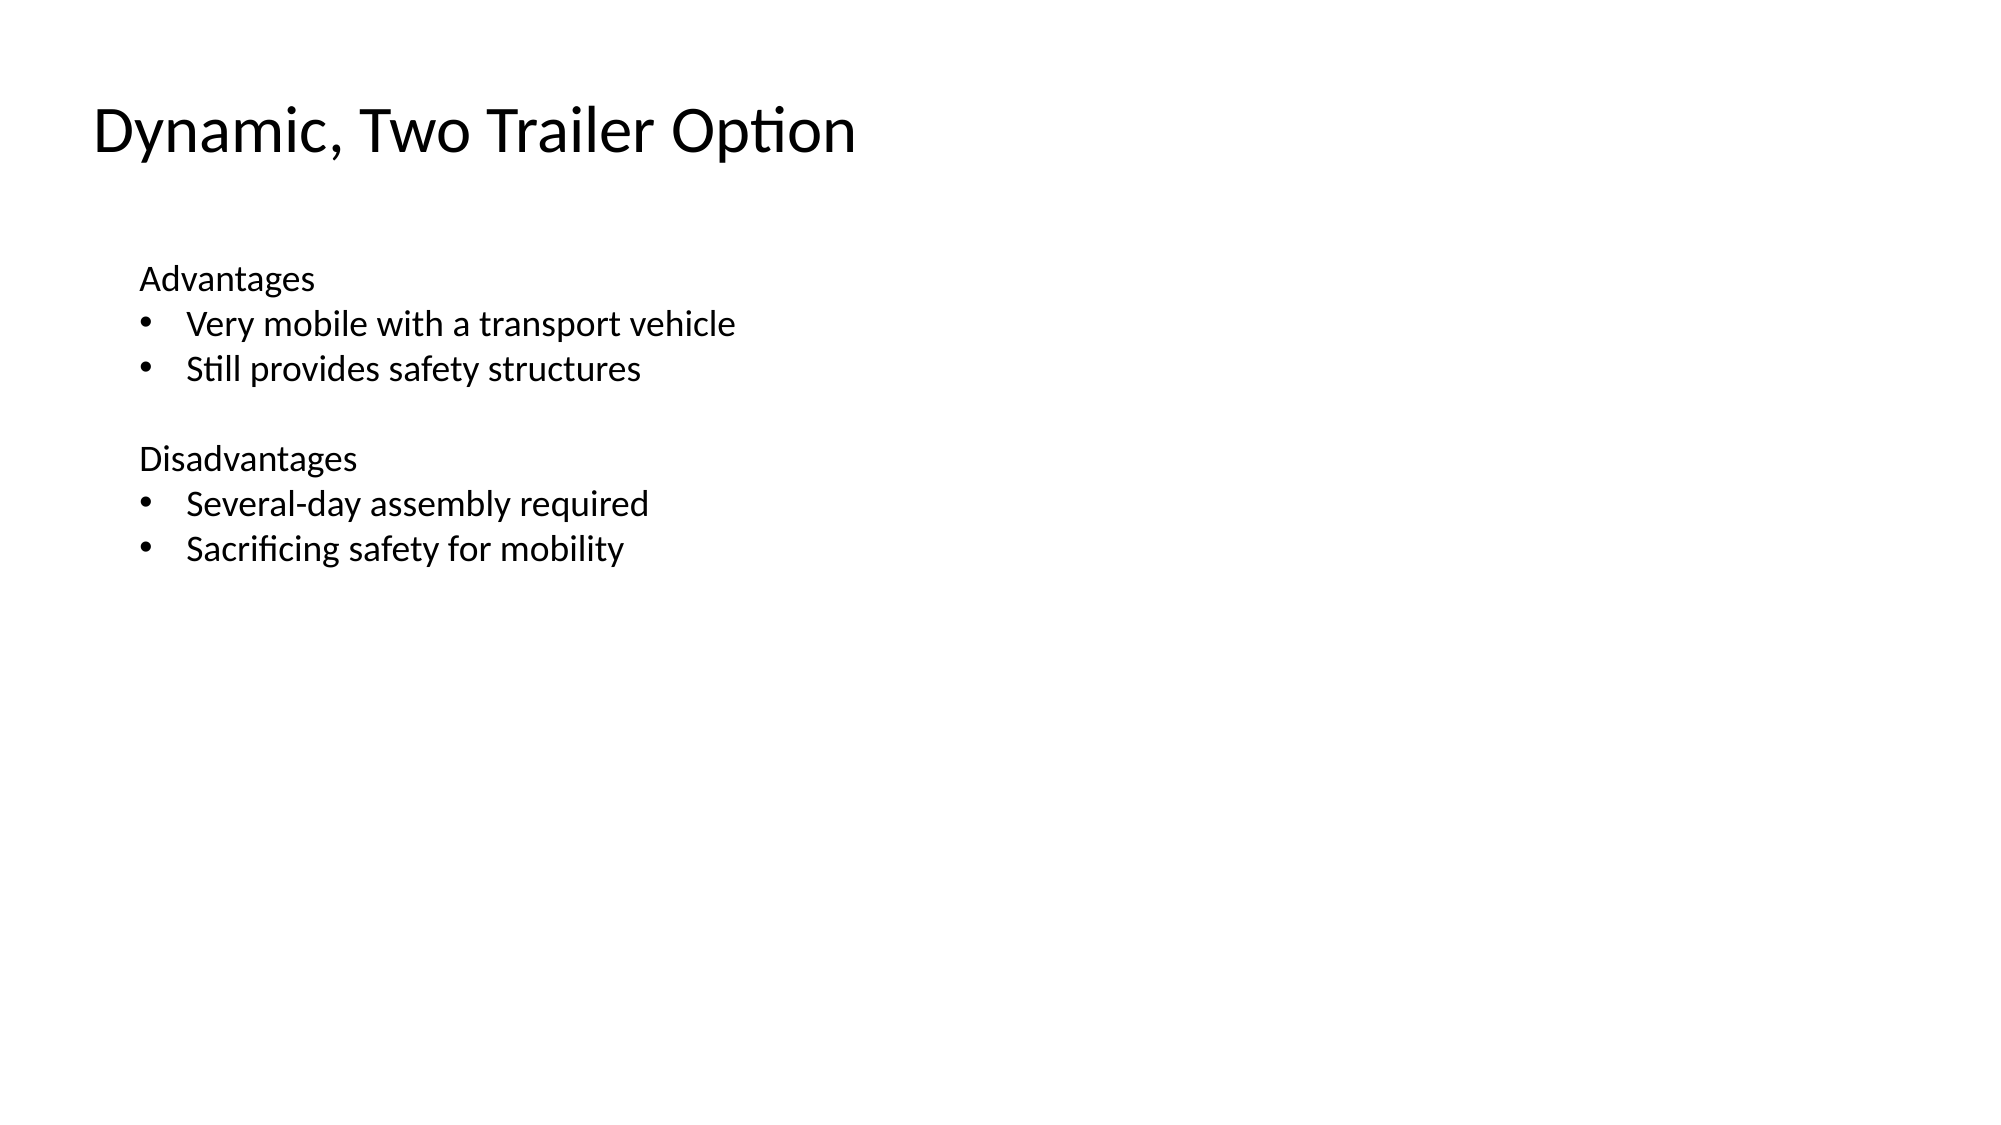

Dynamic, Two Trailer Option
Advantages
Very mobile with a transport vehicle
Still provides safety structures

Disadvantages
Several-day assembly required
Sacrificing safety for mobility